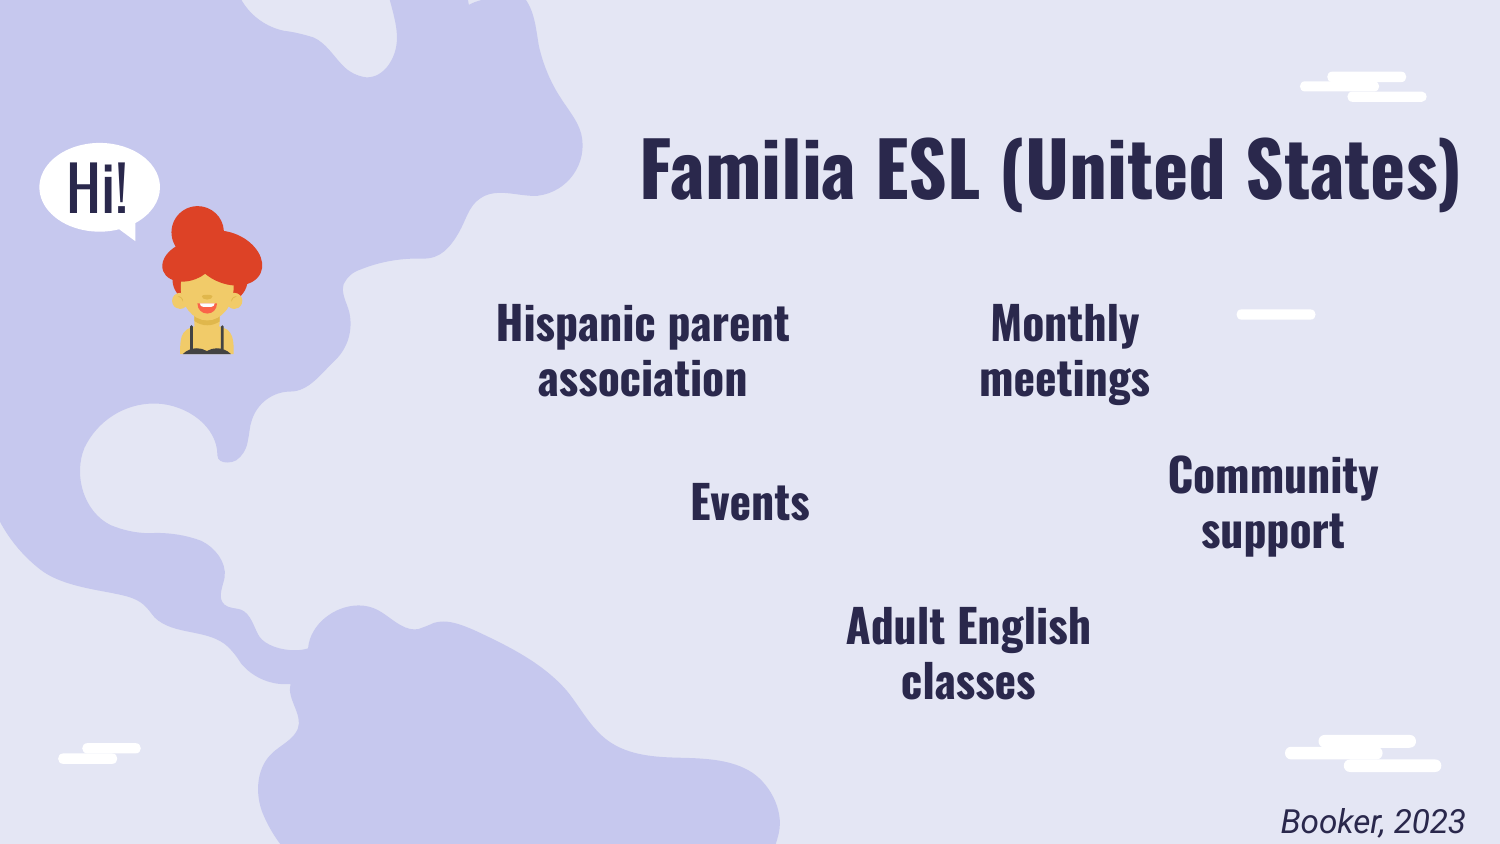

# Familia ESL (United States)
Hi!

Hispanic parent association
Monthly meetings
Events
Community support
Adult English classes
Booker, 2023